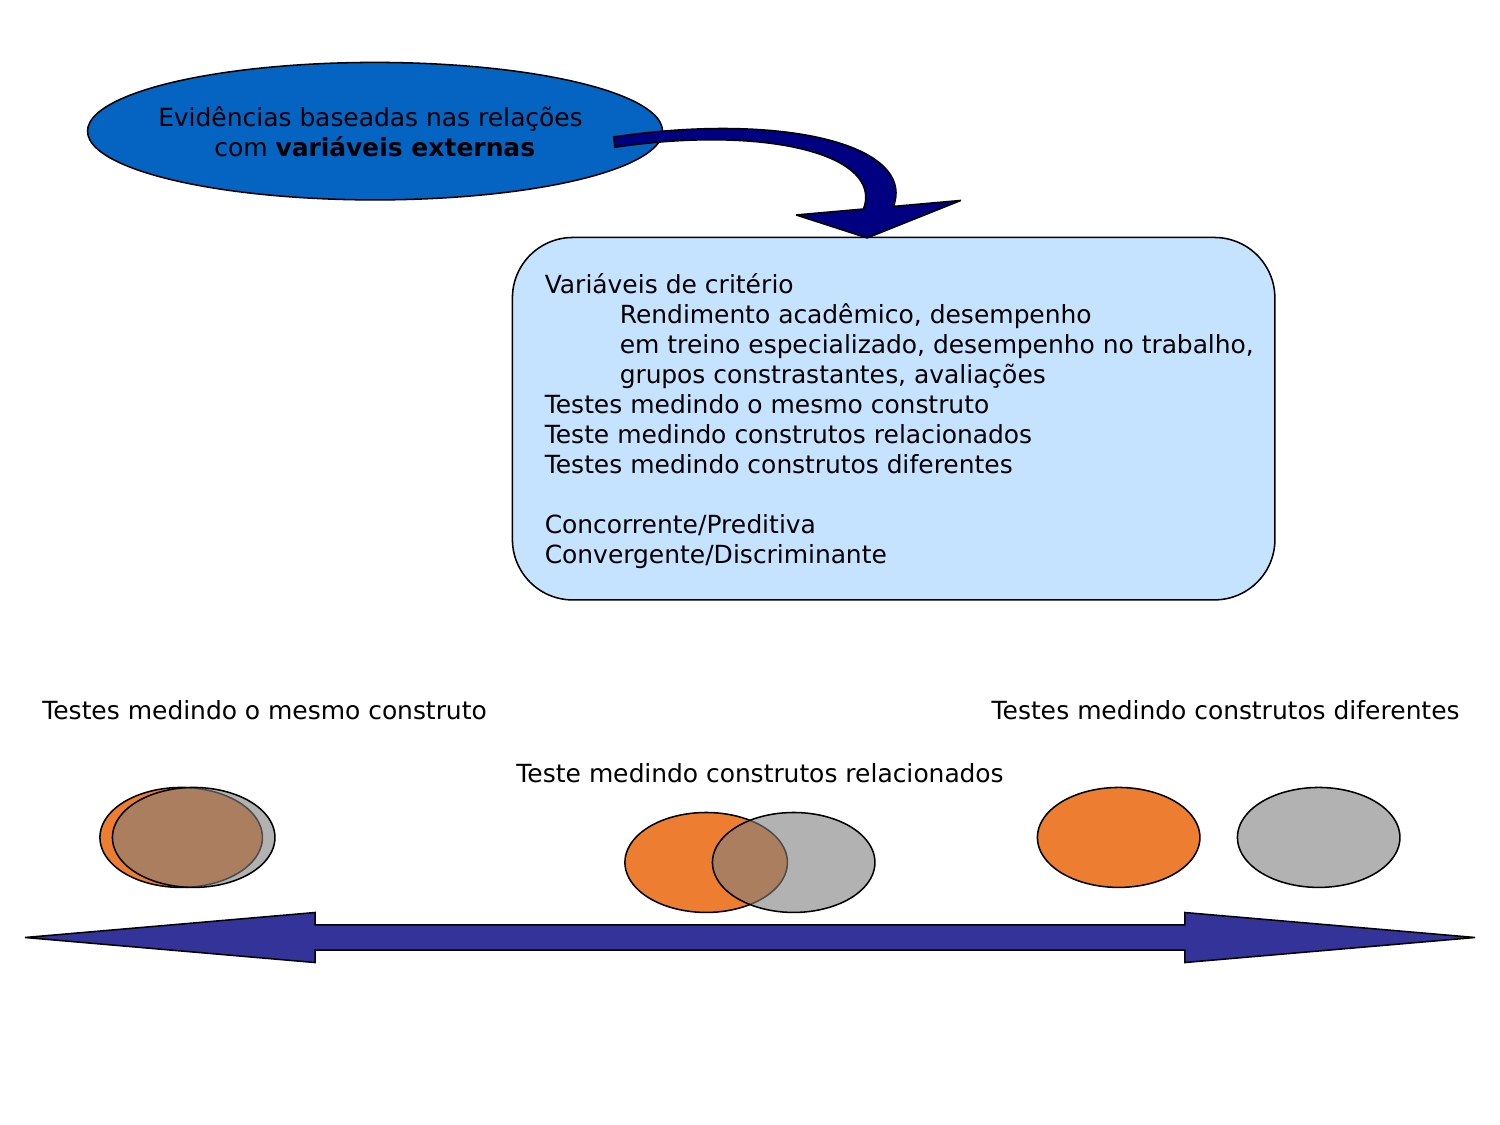

Evidências baseadas nas relações
com variáveis externas

Variáveis de critério
Rendimento acadêmico, desempenho
em treino especializado, desempenho no trabalho,
grupos constrastantes, avaliações
Testes medindo o mesmo construto
Teste medindo construtos relacionados
Testes medindo construtos diferentes

Concorrente/Preditiva
Convergente/Discriminante
Testes medindo o mesmo construto
Testes medindo construtos diferentes
Teste medindo construtos relacionados